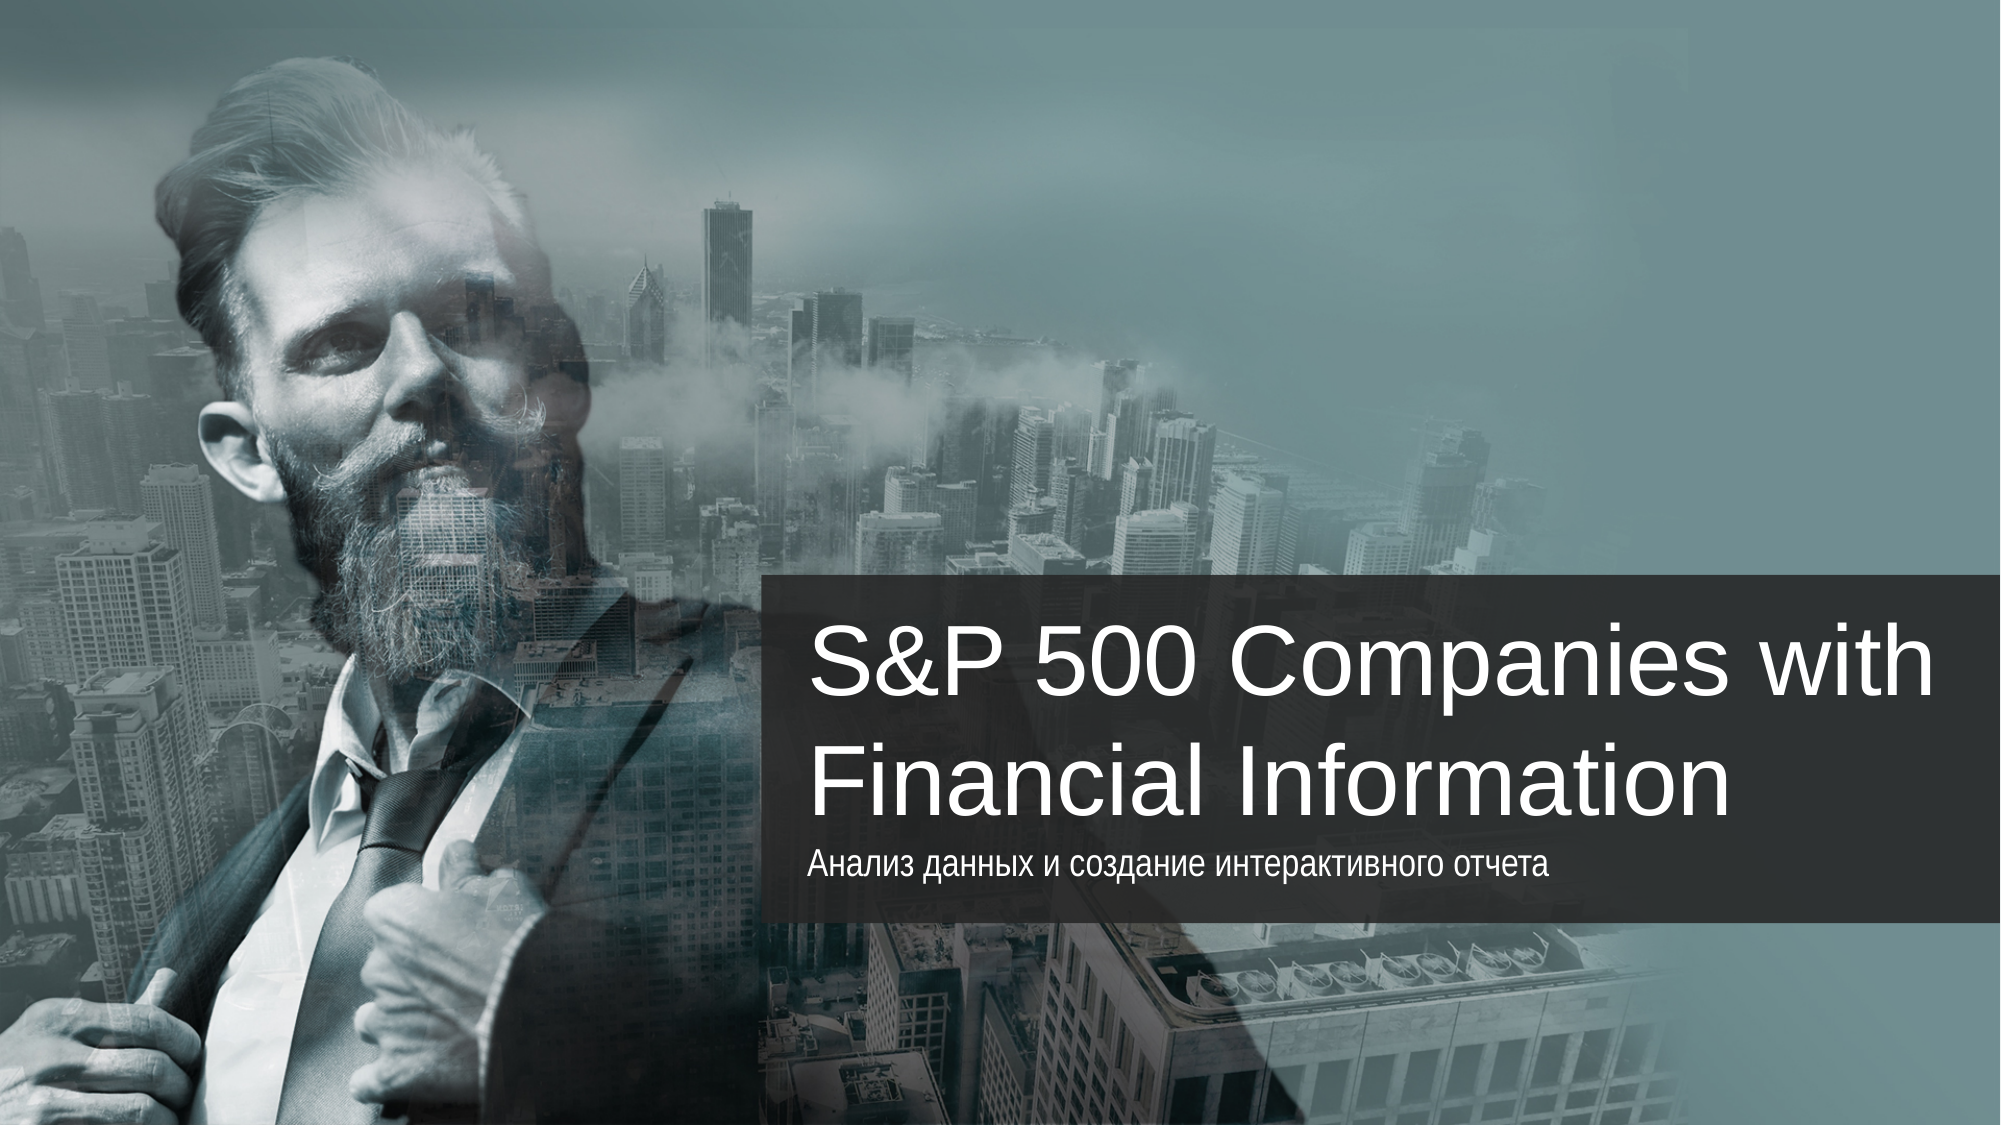

S&P 500 Companies with Financial Information
Анализ данных и создание интерактивного отчета